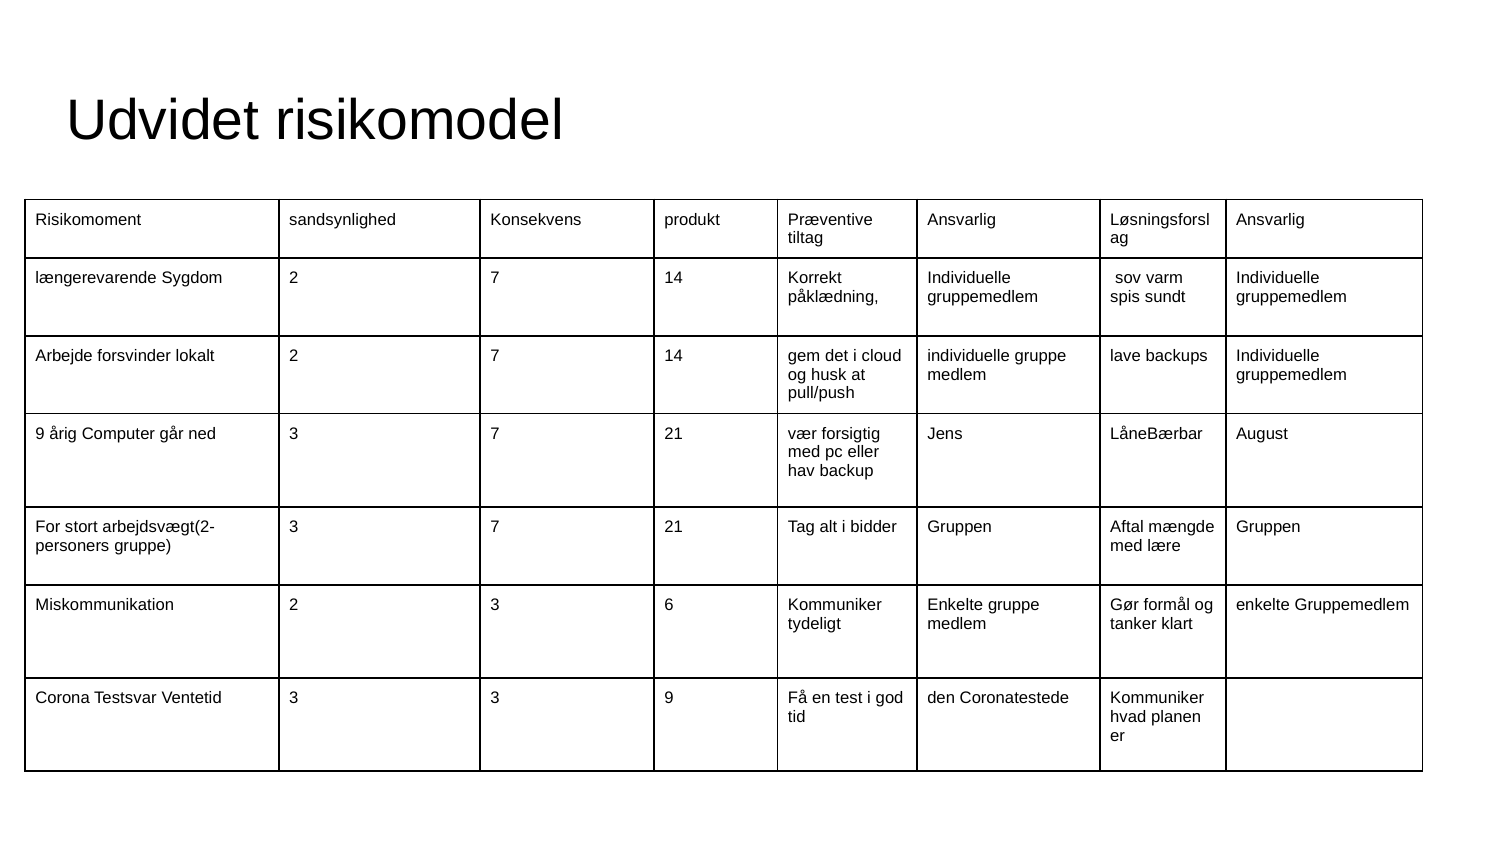

# Udvidet risikomodel

| Risikomoment | sandsynlighed | Konsekvens | produkt | Præventive tiltag | Ansvarlig | Løsningsforslag | Ansvarlig |
| --- | --- | --- | --- | --- | --- | --- | --- |
| længerevarende Sygdom | 2 | 7 | 14 | Korrekt påklædning, | Individuelle gruppemedlem | sov varm spis sundt | Individuelle gruppemedlem |
| Arbejde forsvinder lokalt | 2 | 7 | 14 | gem det i cloud og husk at pull/push | individuelle gruppe medlem | lave backups | Individuelle gruppemedlem |
| 9 årig Computer går ned | 3 | 7 | 21 | vær forsigtig med pc eller hav backup | Jens | LåneBærbar | August |
| For stort arbejdsvægt(2-personers gruppe) | 3 | 7 | 21 | Tag alt i bidder | Gruppen | Aftal mængde med lære | Gruppen |
| Miskommunikation | 2 | 3 | 6 | Kommuniker tydeligt | Enkelte gruppe medlem | Gør formål og tanker klart | enkelte Gruppemedlem |
| Corona Testsvar Ventetid | 3 | 3 | 9 | Få en test i god tid | den Coronatestede | Kommuniker hvad planen er |  |